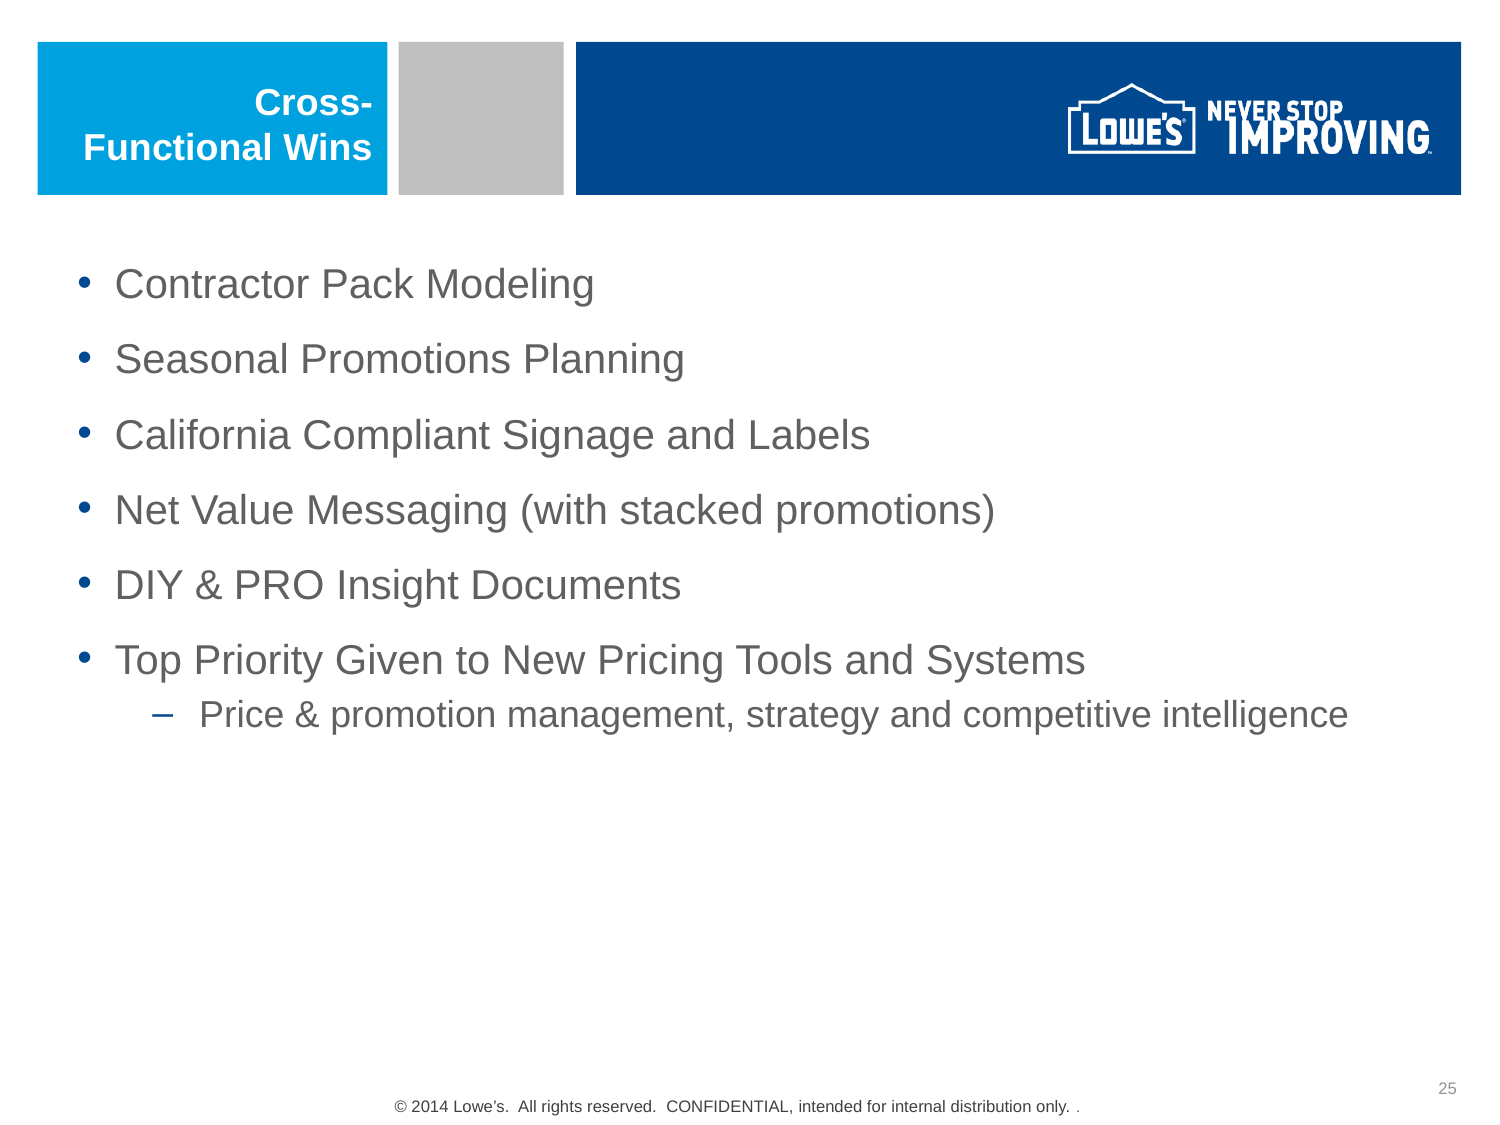

Cross-Functional Wins
Contractor Pack Modeling
Seasonal Promotions Planning
California Compliant Signage and Labels
Net Value Messaging (with stacked promotions)
DIY & PRO Insight Documents
Top Priority Given to New Pricing Tools and Systems
Price & promotion management, strategy and competitive intelligence

25
© 2014 Lowe’s.  All rights reserved.  CONFIDENTIAL, intended for internal distribution only. .